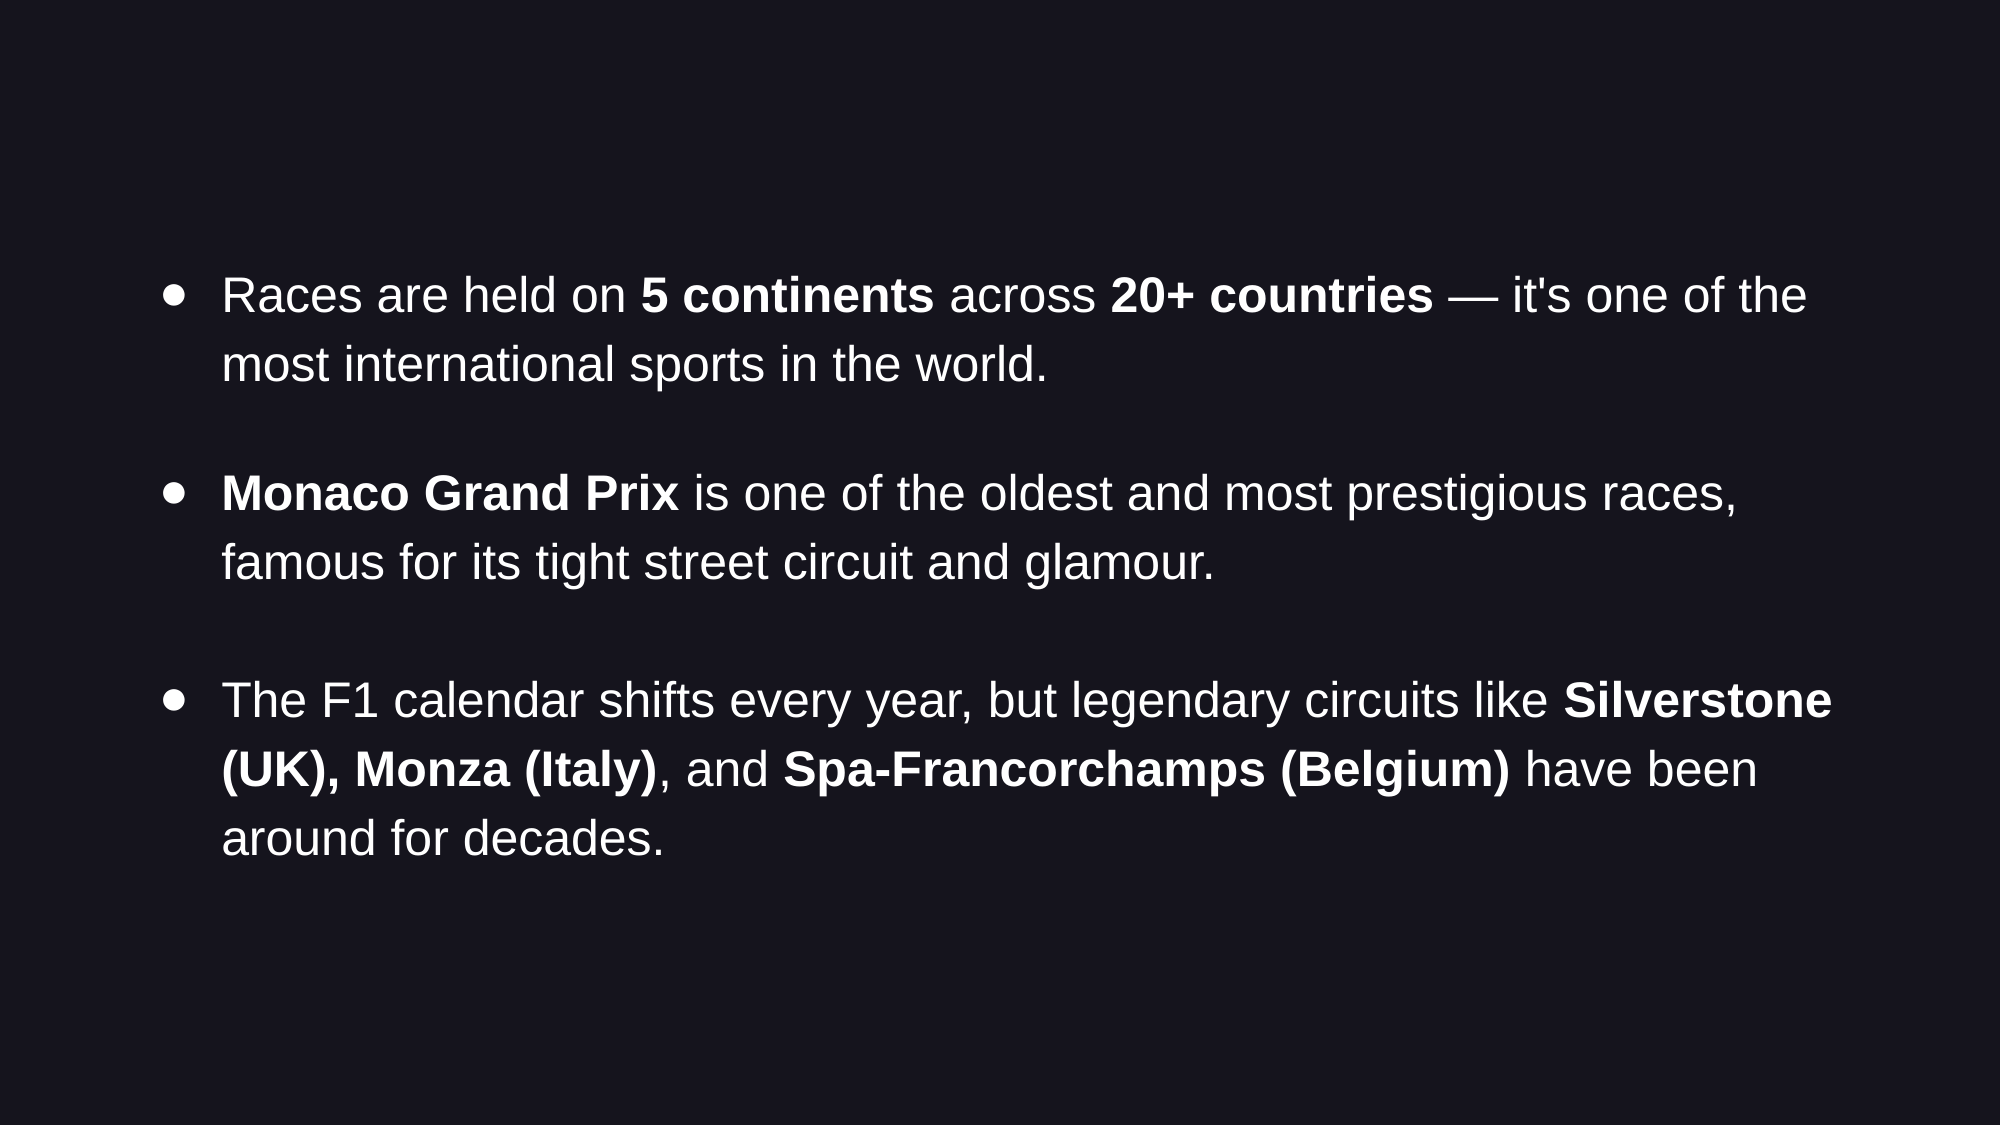

Races are held on 5 continents across 20+ countries — it's one of the most international sports in the world.
Monaco Grand Prix is one of the oldest and most prestigious races, famous for its tight street circuit and glamour.
The F1 calendar shifts every year, but legendary circuits like Silverstone (UK), Monza (Italy), and Spa-Francorchamps (Belgium) have been around for decades.